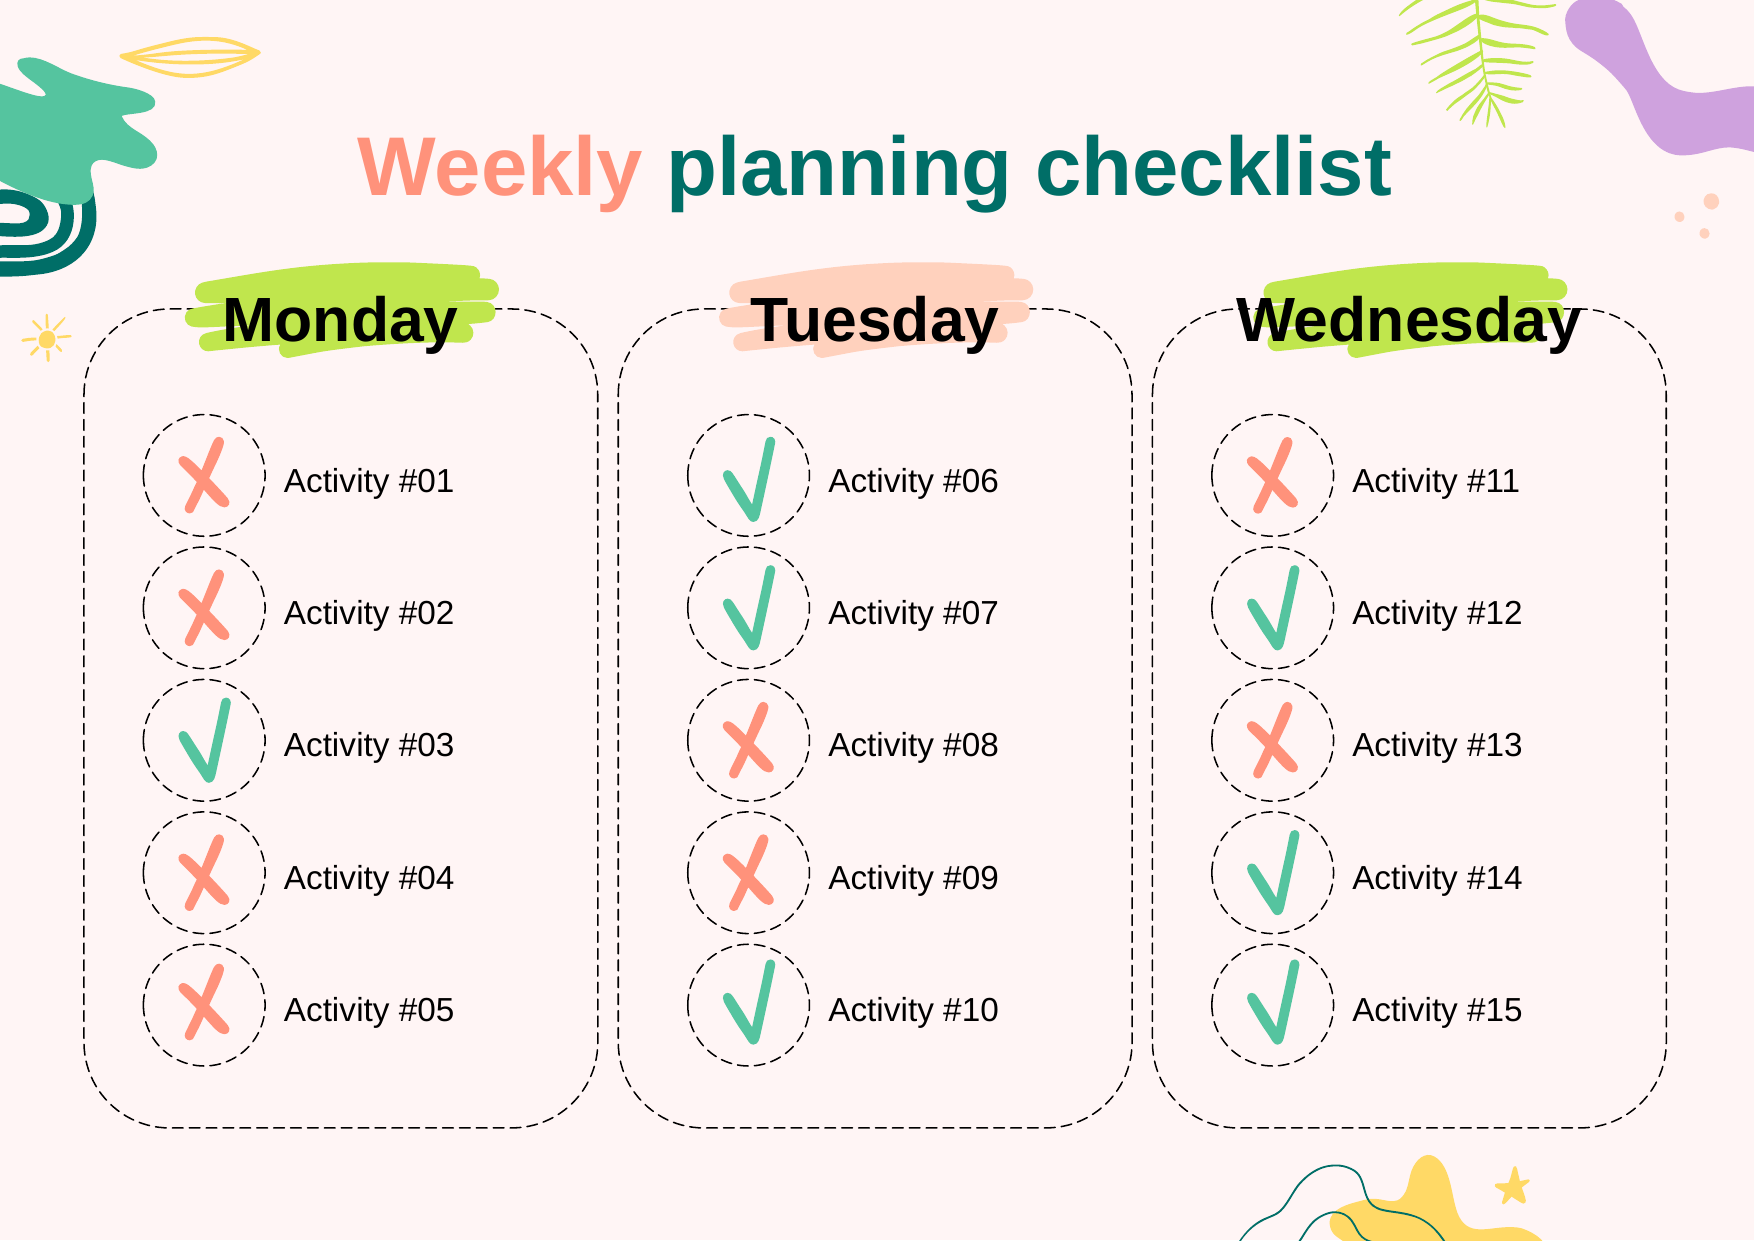

# Weekly planning checklist
Monday
Tuesday
Wednesday

Activity #01
Activity #06
Activity #11

Activity #02
Activity #07
Activity #12

Activity #03
Activity #08
Activity #13

Activity #04
Activity #09
Activity #14

Activity #05
Activity #10
Activity #15